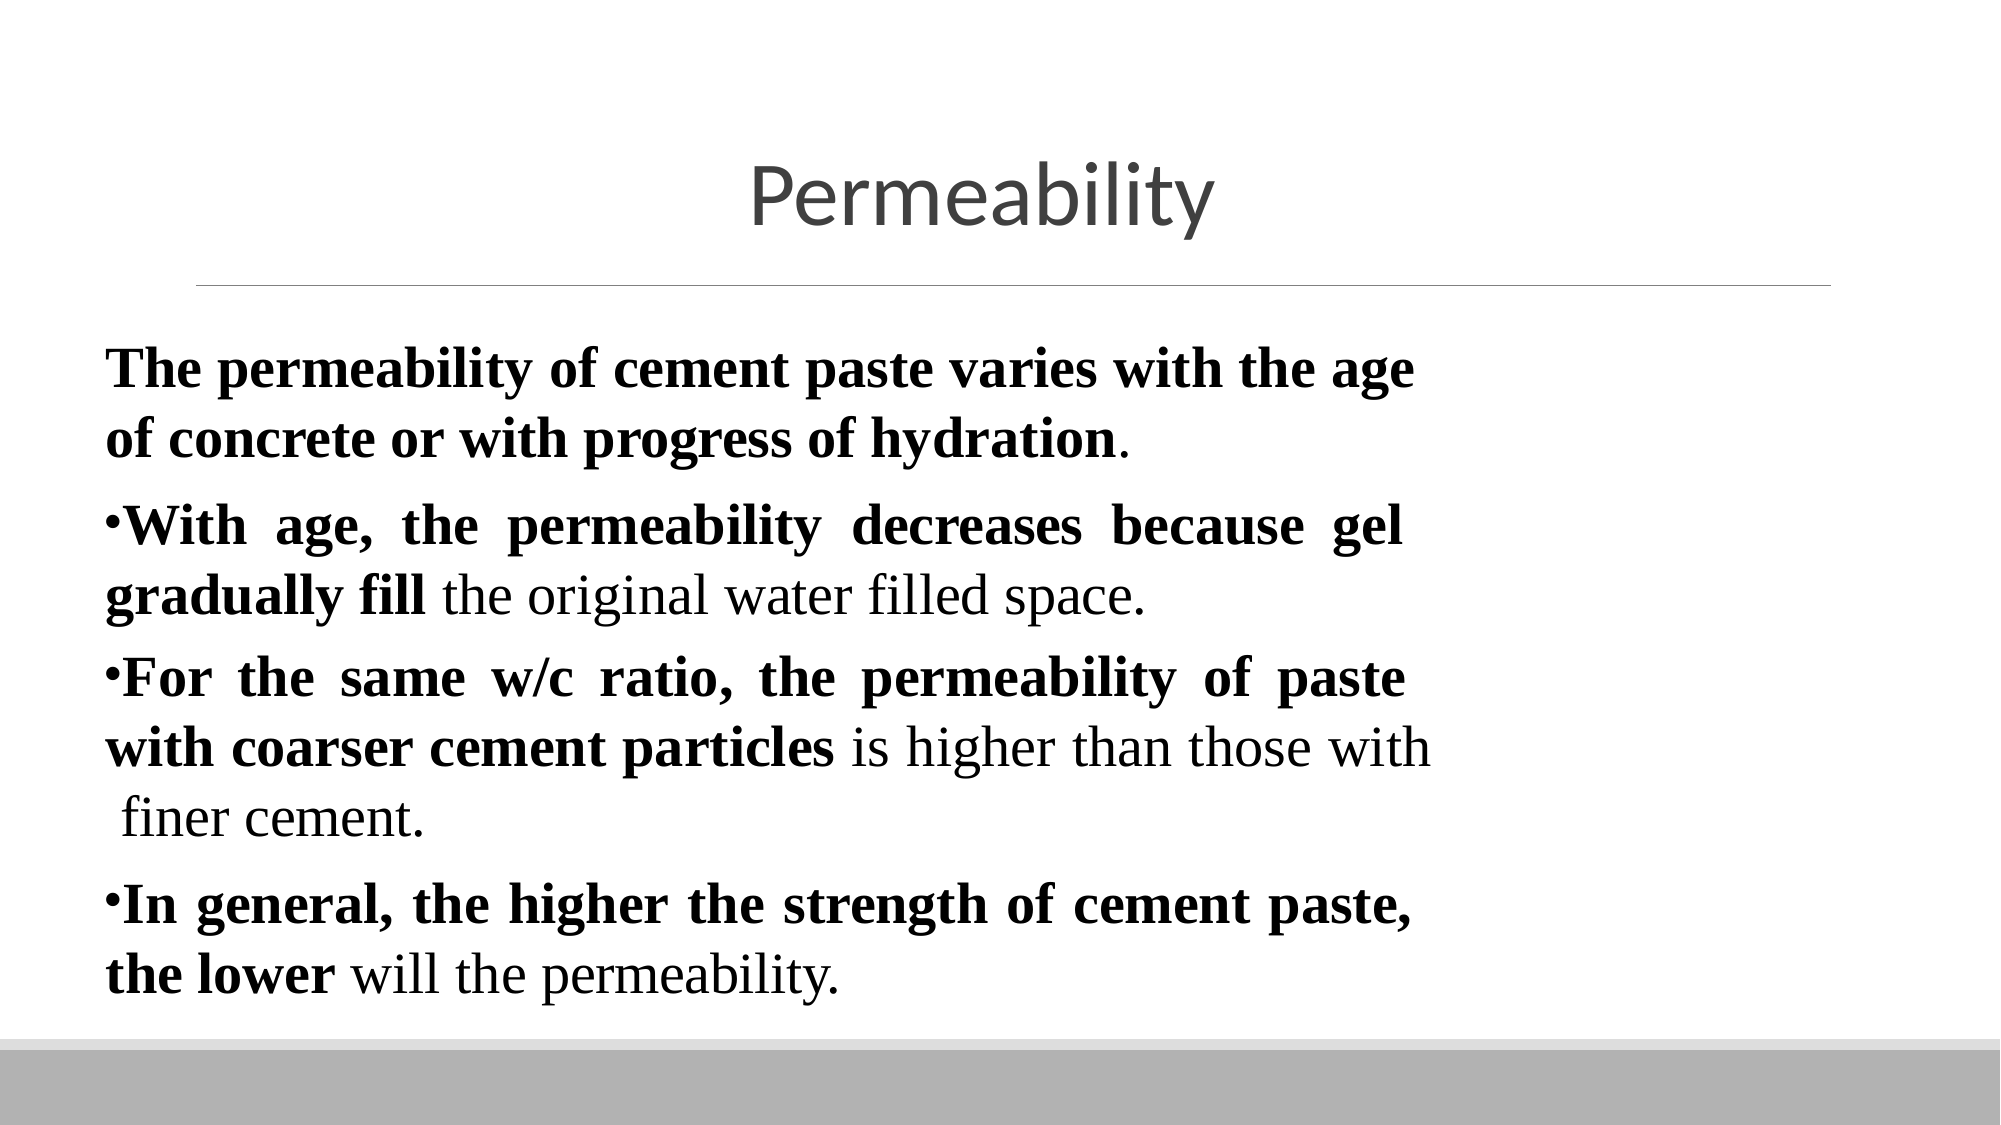

# Permeability
The permeability of cement paste varies with the age  of concrete or with progress of hydration.
With age, the permeability decreases because gel  gradually fill the original water filled space.
For the same w/c ratio, the permeability of paste  with coarser cement particles is higher than those with  finer cement.
In general, the higher the strength of cement paste,  the lower will the permeability.